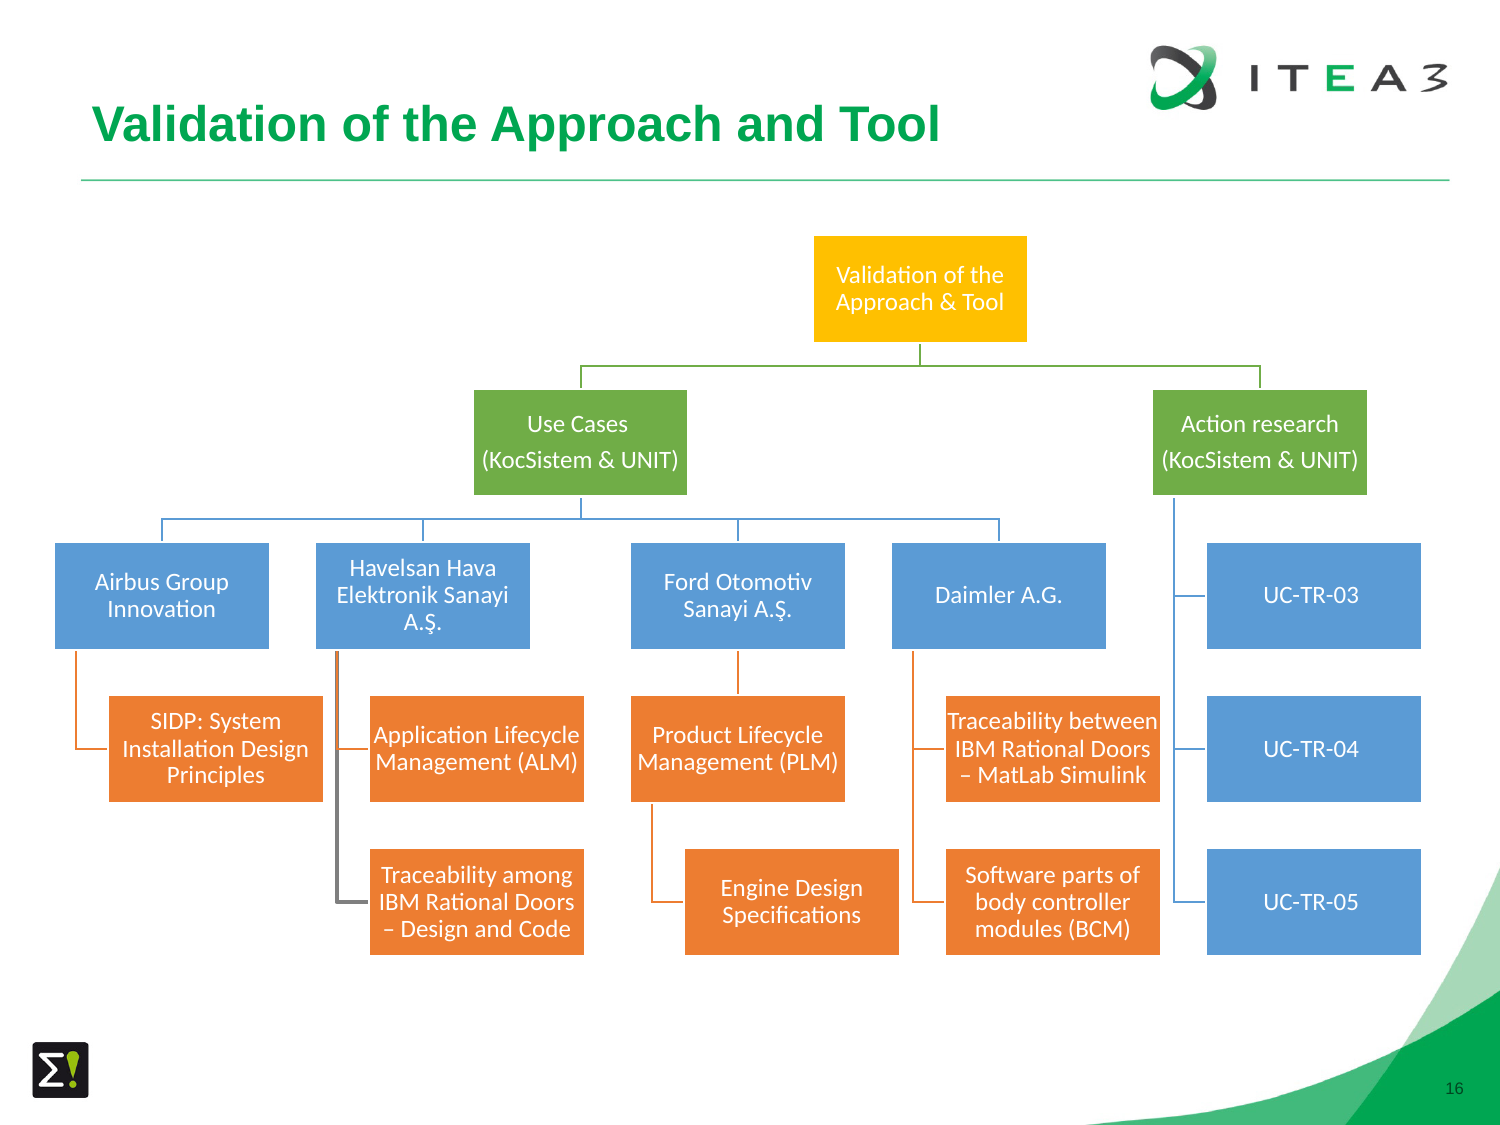

# Validation of the Approach and Tool
Validation of the Approach & Tool
Use Cases
(KocSistem & UNIT)
Airbus Group Innovation
SIDP: System Installation Design Principles
Havelsan Hava Elektronik Sanayi A.Ş.
Application Lifecycle Management (ALM)
Traceability among IBM Rational Doors – Design and Code
Ford Otomotiv Sanayi A.Ş.
Product Lifecycle Management (PLM)
Engine Design Specifications
Daimler A.G.
Traceability between IBM Rational Doors – MatLab Simulink
Software parts of body controller modules (BCM)
Action research
(KocSistem & UNIT)
UC-TR-03
UC-TR-04
UC-TR-05